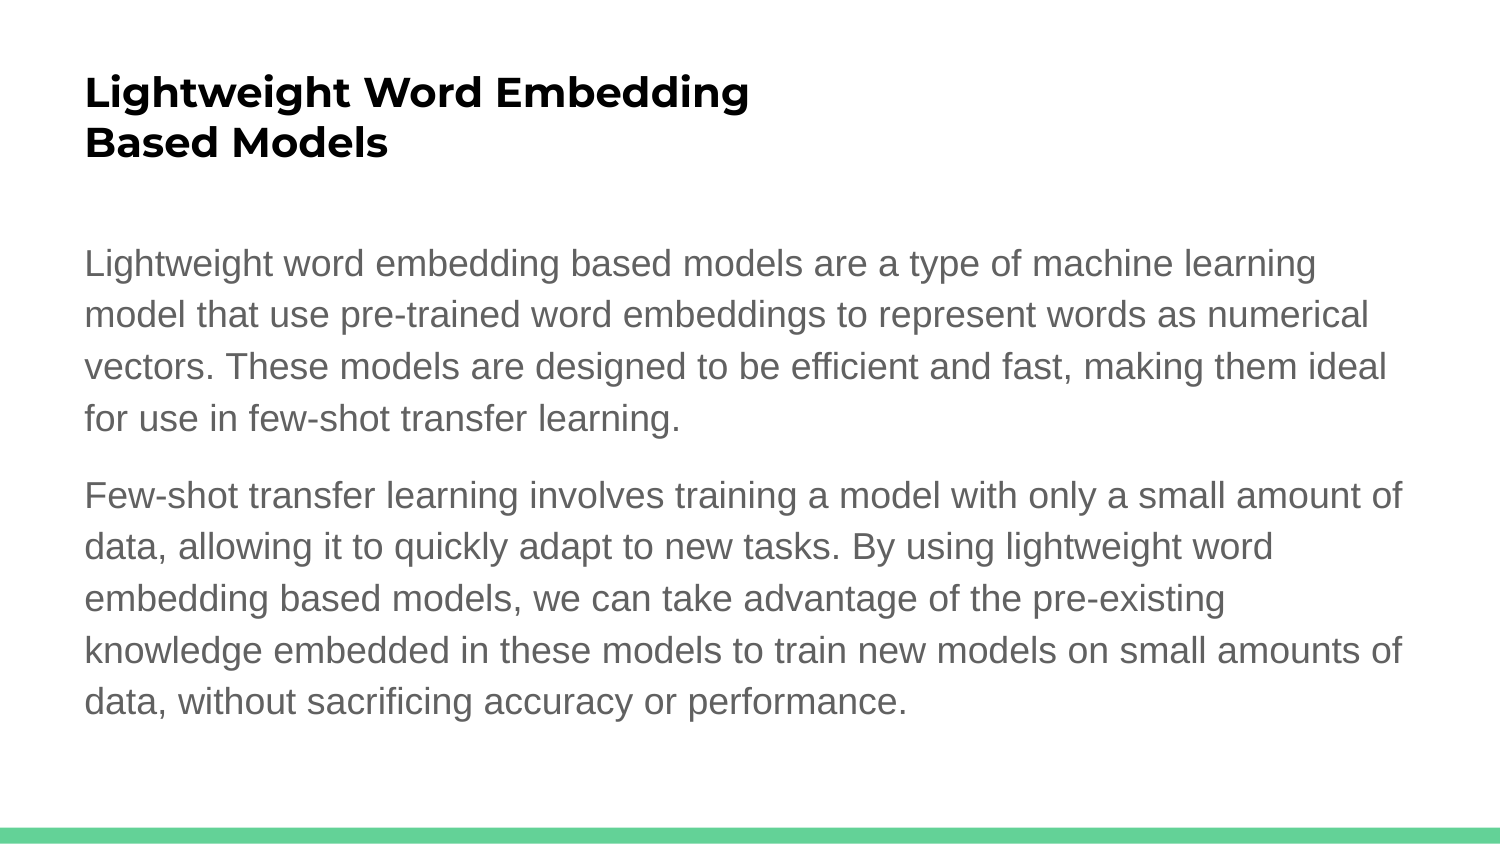

Lightweight Word Embedding Based Models
Lightweight word embedding based models are a type of machine learning model that use pre-trained word embeddings to represent words as numerical vectors. These models are designed to be efficient and fast, making them ideal for use in few-shot transfer learning.
Few-shot transfer learning involves training a model with only a small amount of data, allowing it to quickly adapt to new tasks. By using lightweight word embedding based models, we can take advantage of the pre-existing knowledge embedded in these models to train new models on small amounts of data, without sacrificing accuracy or performance.